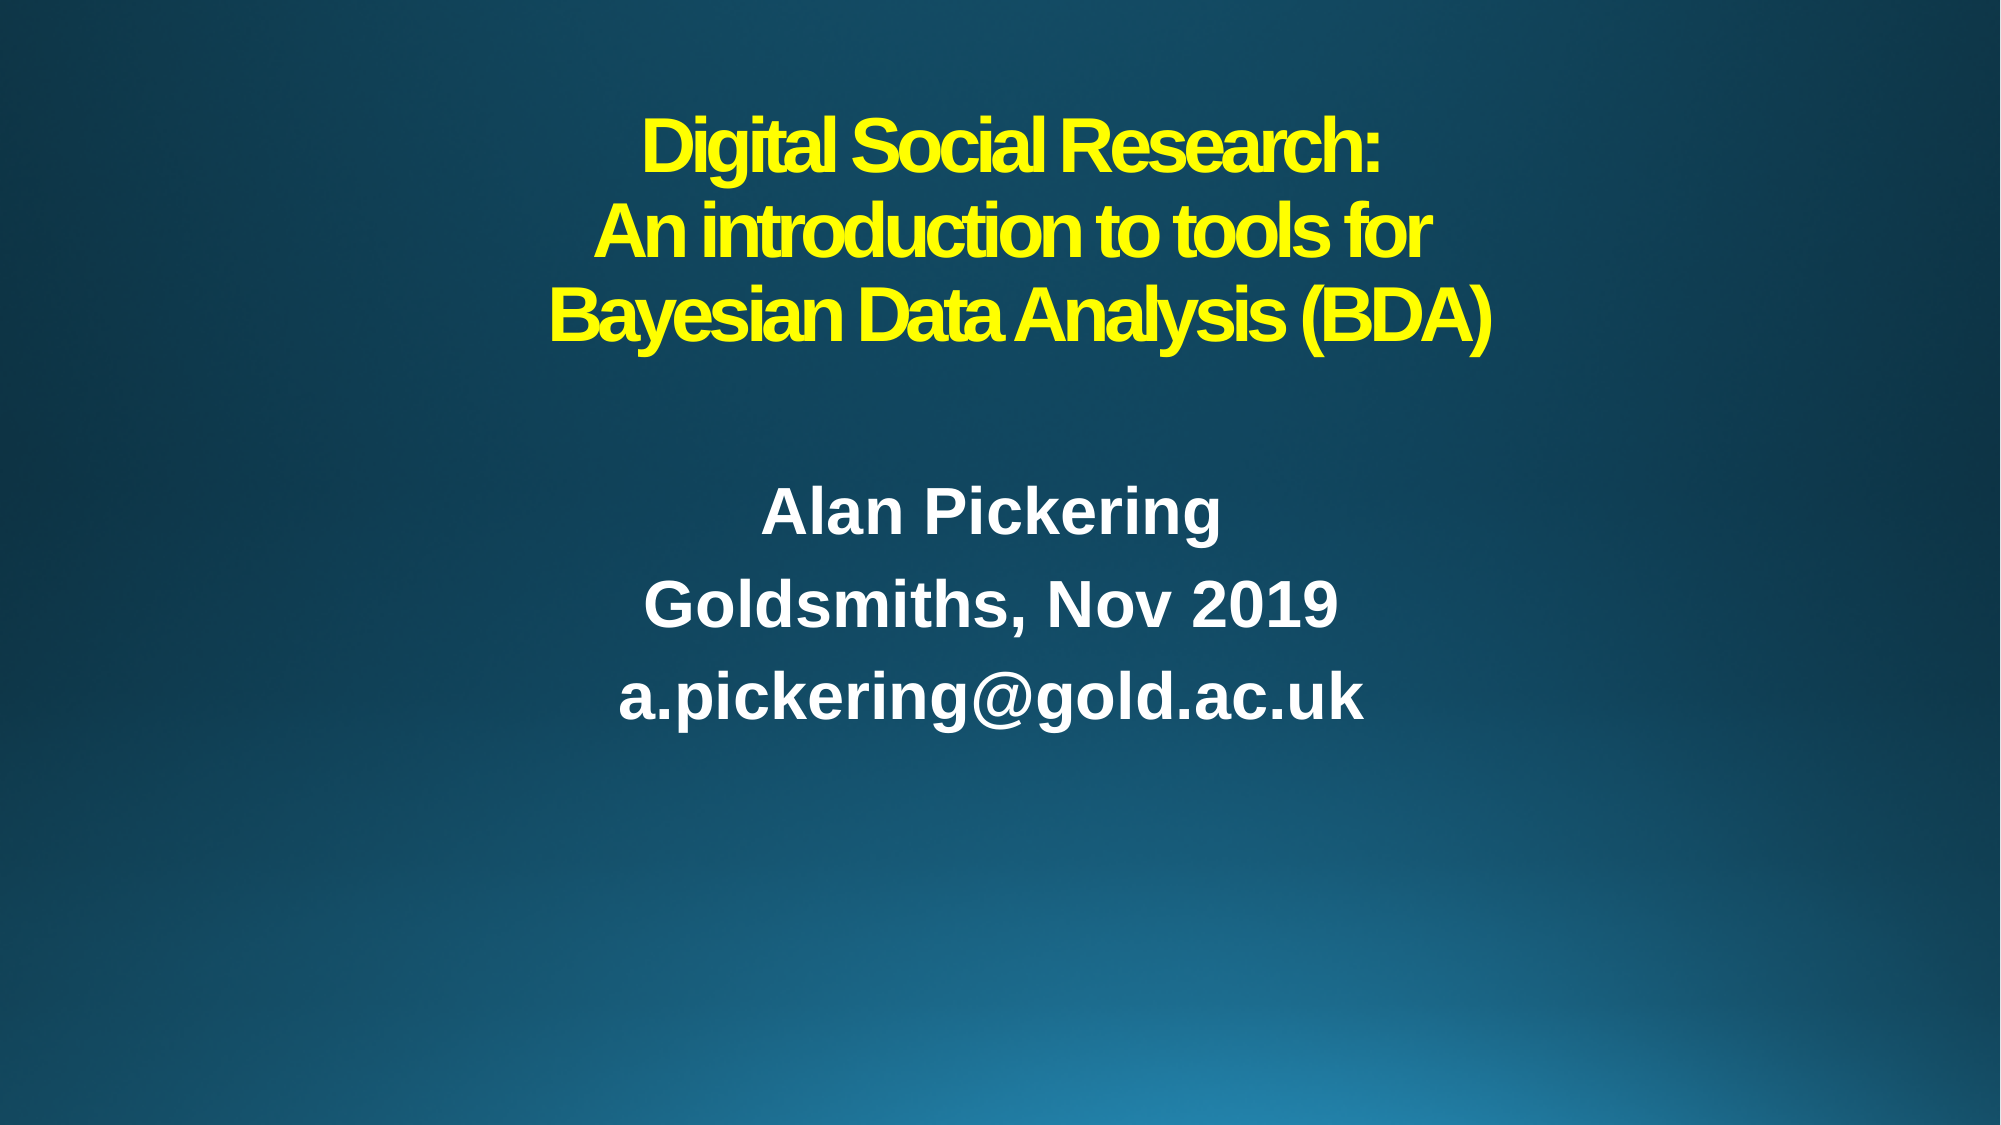

# Digital Social Research: An introduction to tools for Bayesian Data Analysis (BDA)
Alan Pickering
Goldsmiths, Nov 2019
a.pickering@gold.ac.uk